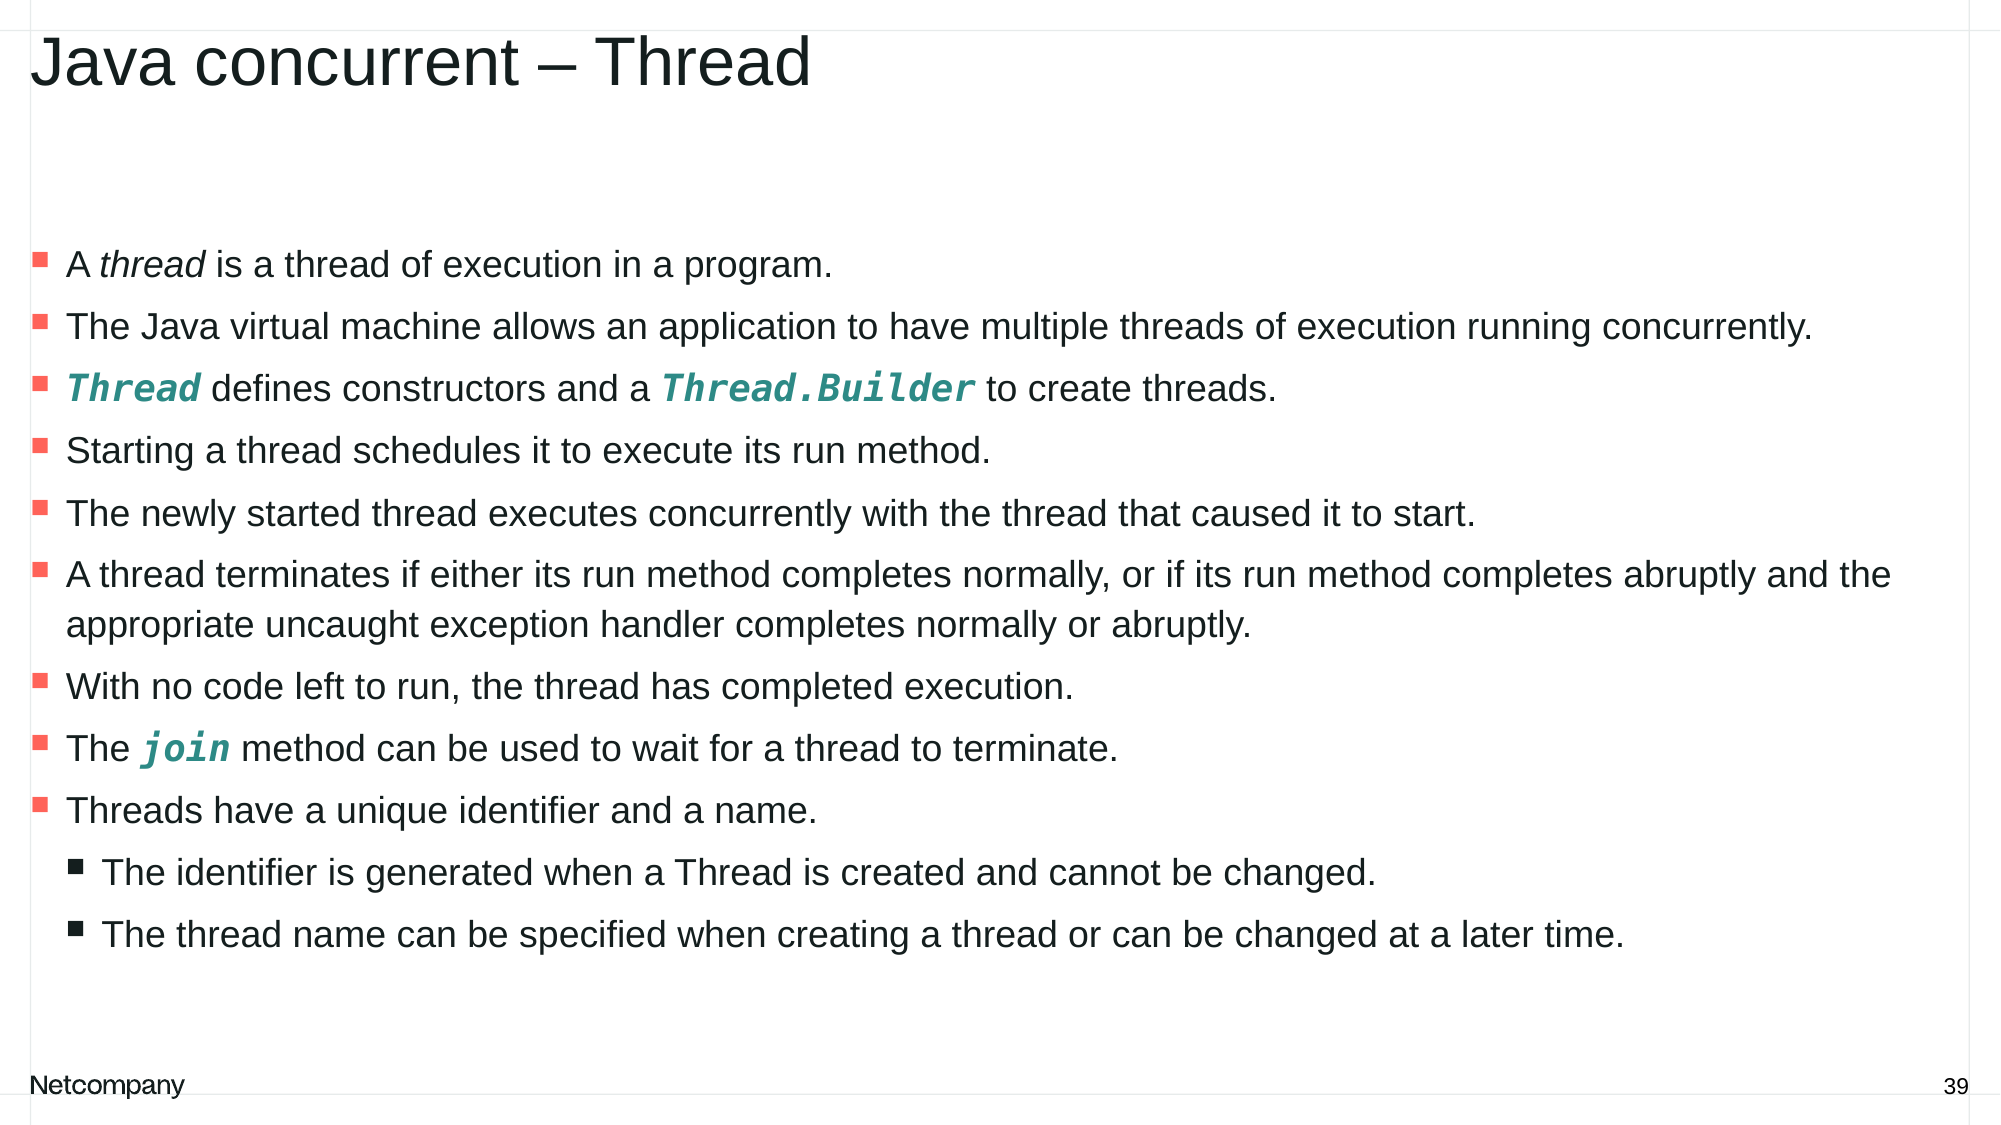

# Java concurrent – Thread
A thread is a thread of execution in a program.
The Java virtual machine allows an application to have multiple threads of execution running concurrently.
Thread defines constructors and a Thread.Builder to create threads.
Starting a thread schedules it to execute its run method.
The newly started thread executes concurrently with the thread that caused it to start.
A thread terminates if either its run method completes normally, or if its run method completes abruptly and the appropriate uncaught exception handler completes normally or abruptly.
With no code left to run, the thread has completed execution.
The join method can be used to wait for a thread to terminate.
Threads have a unique identifier and a name.
The identifier is generated when a Thread is created and cannot be changed.
The thread name can be specified when creating a thread or can be changed at a later time.
39